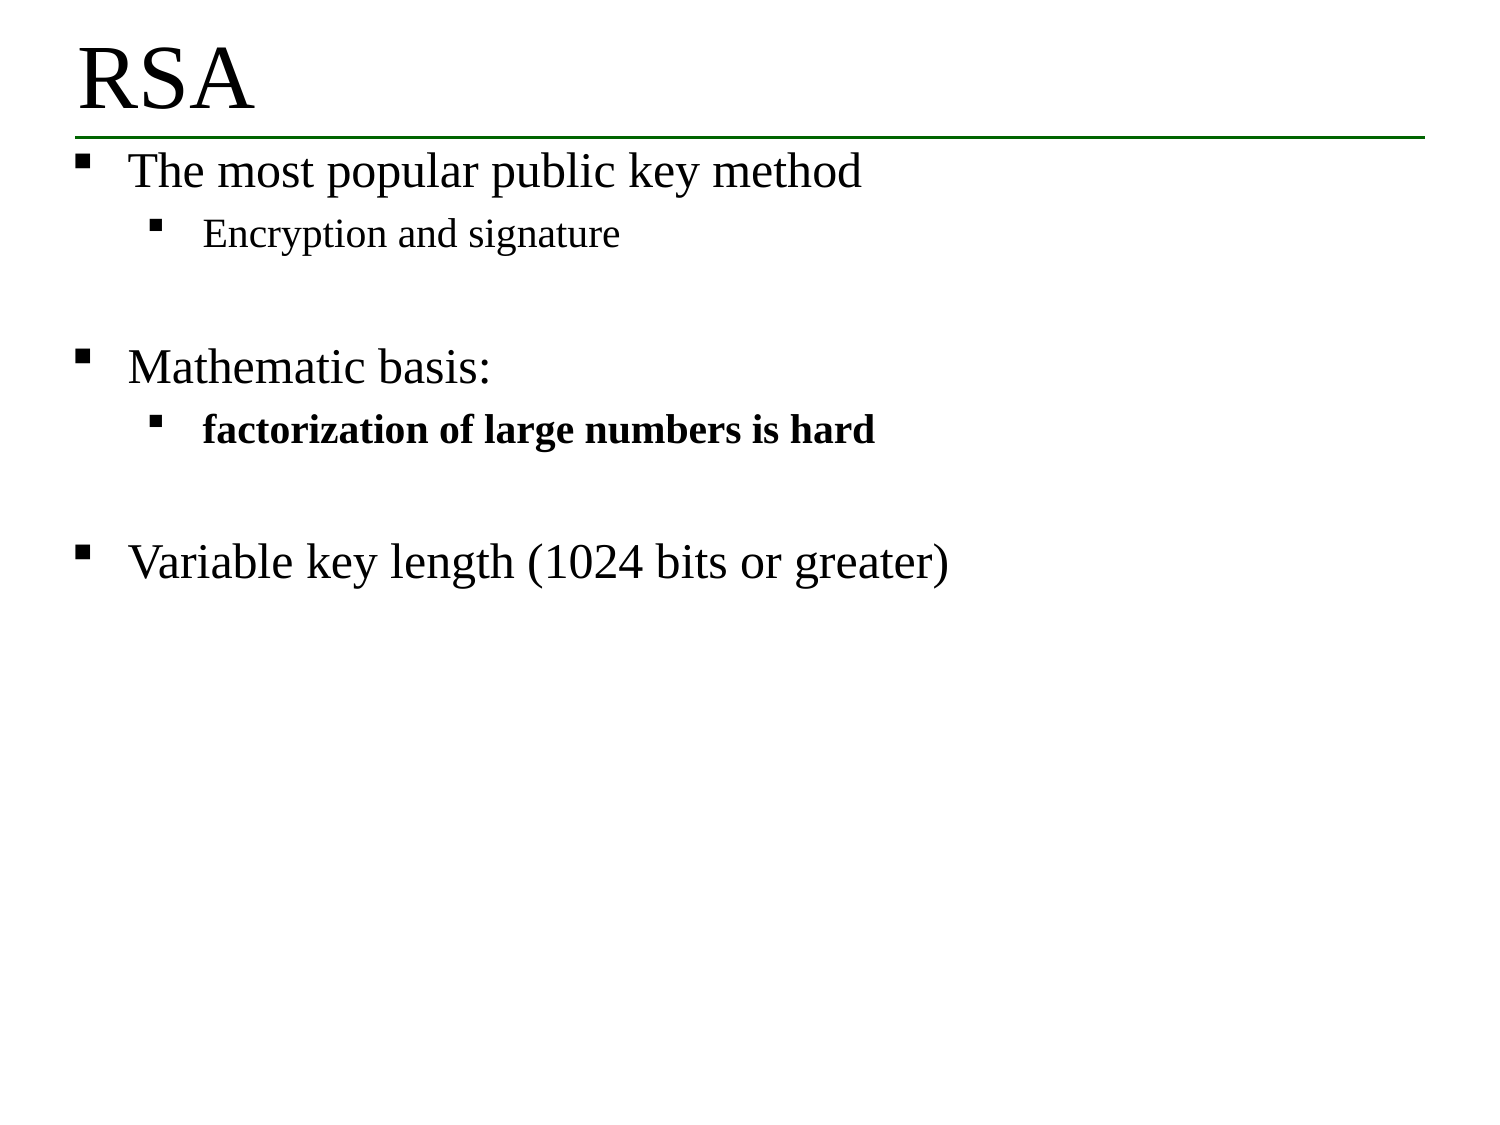

# RSA
The most popular public key method
Encryption and signature

Mathematic basis:
factorization of large numbers is hard

Variable key length (1024 bits or greater)

8